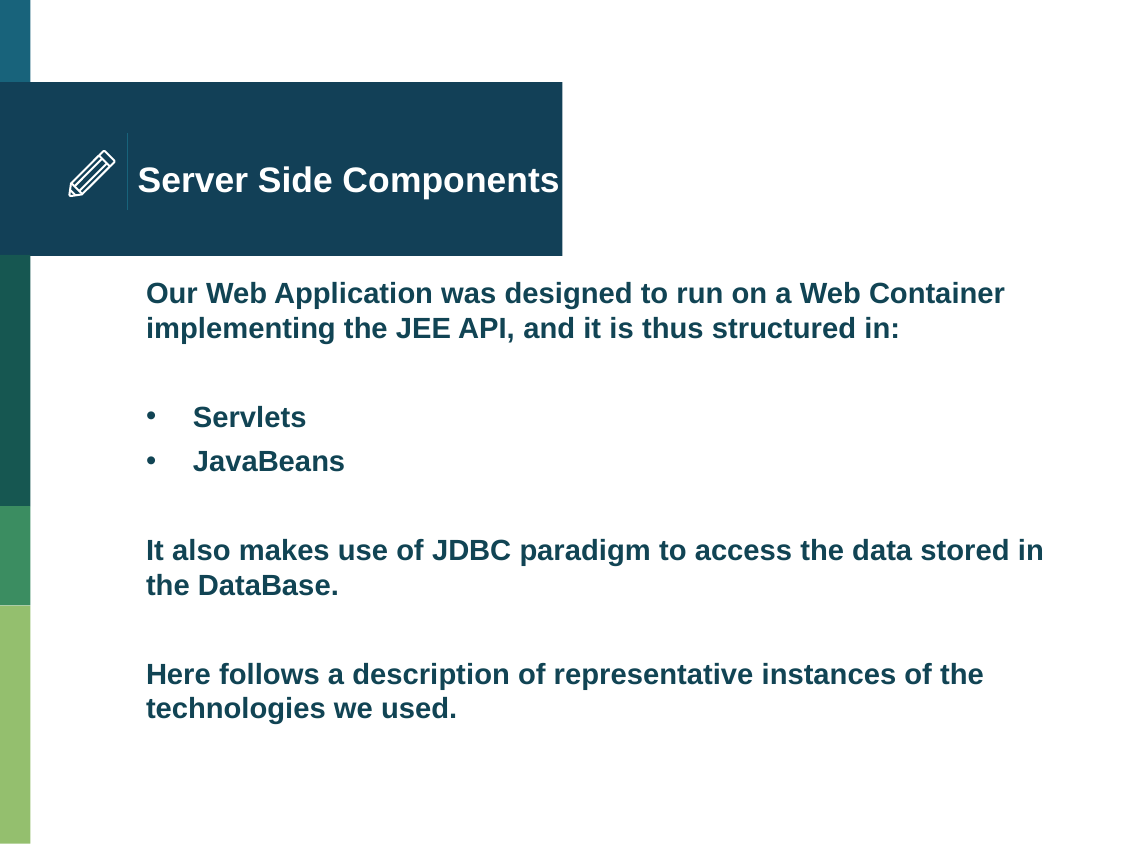

Server Side Components

Our Web Application was designed to run on a Web Container implementing the JEE API, and it is thus structured in:

Servlets
JavaBeans

It also makes use of JDBC paradigm to access the data stored in the DataBase.

Here follows a description of representative instances of the technologies we used.